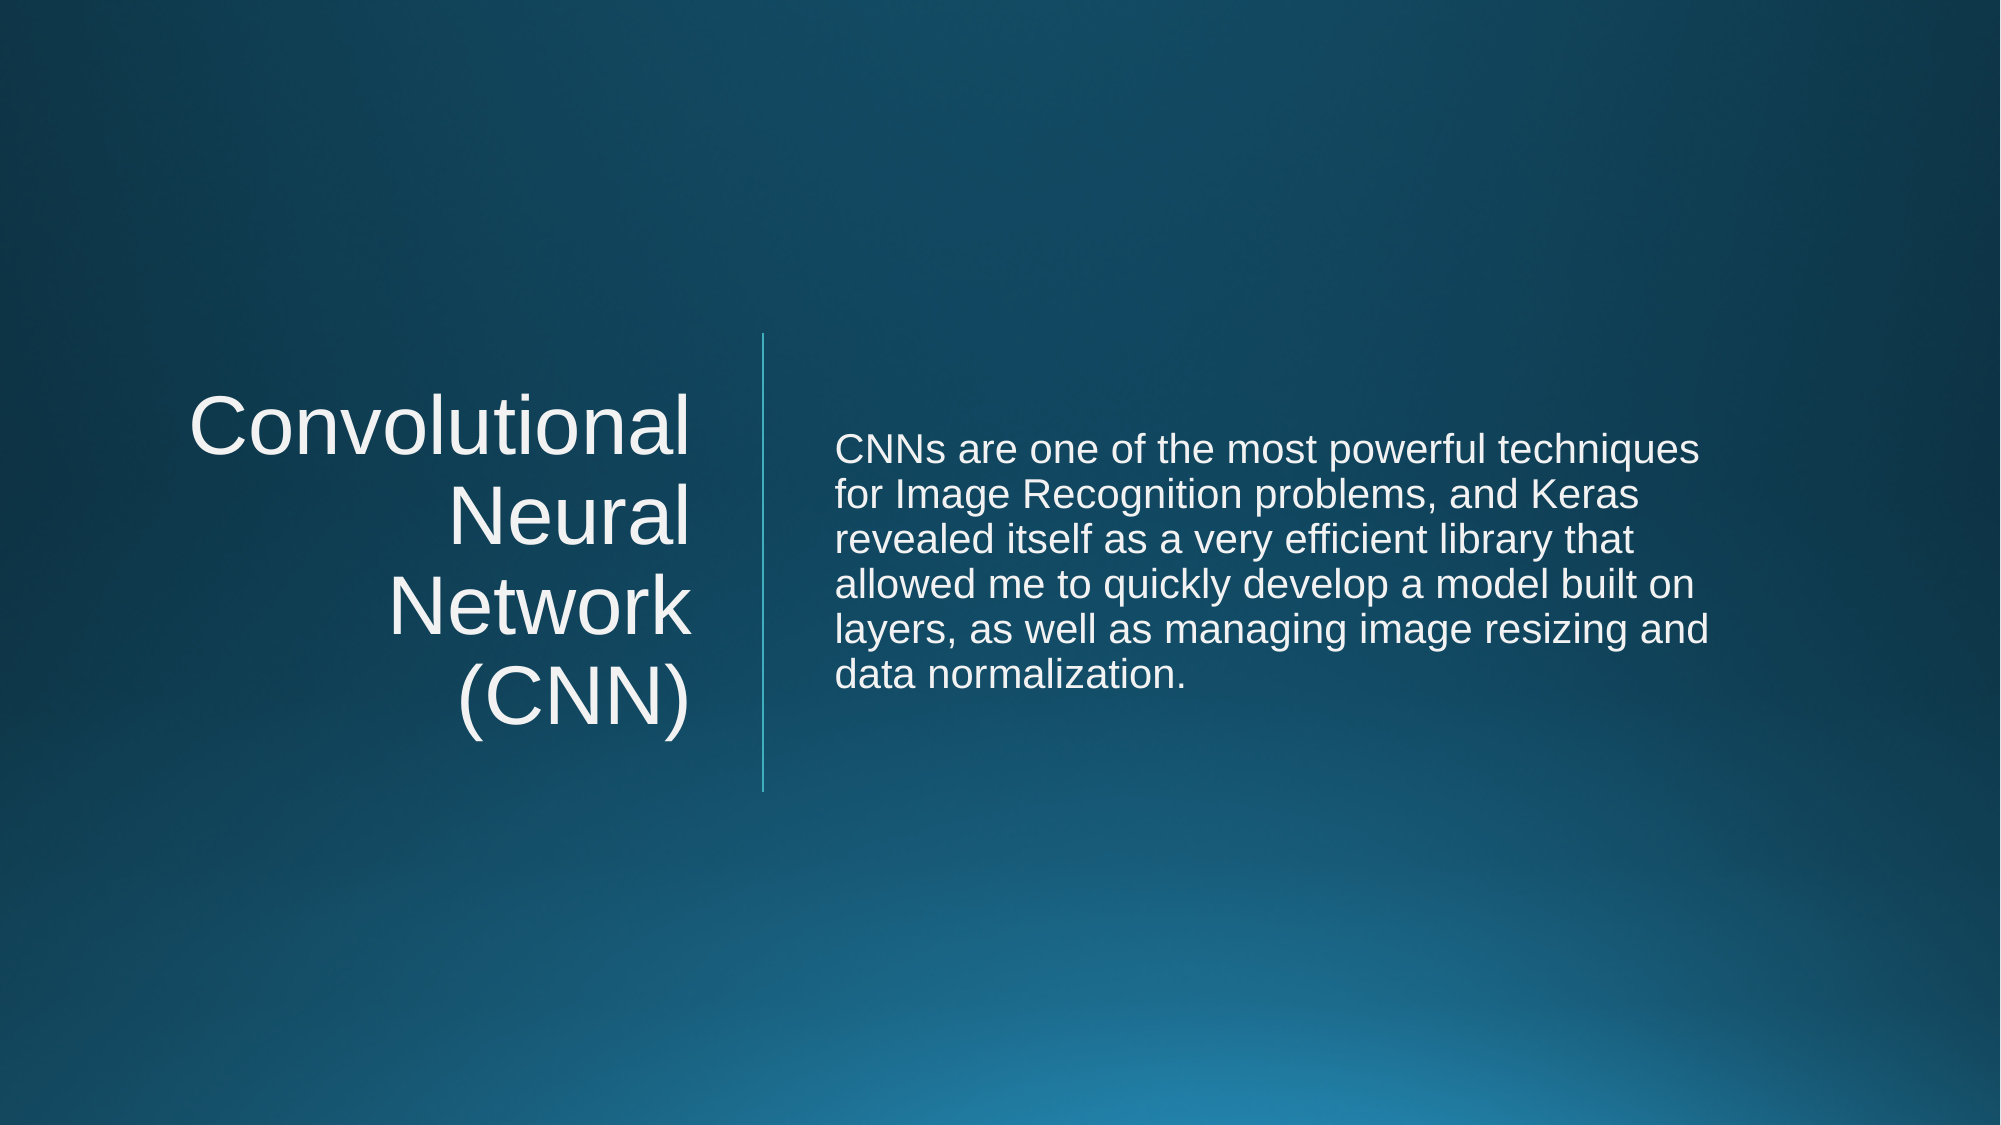

# Convolutional Neural Network (CNN)
CNNs are one of the most powerful techniques for Image Recognition problems, and Keras revealed itself as a very efficient library that allowed me to quickly develop a model built on layers, as well as managing image resizing and data normalization.